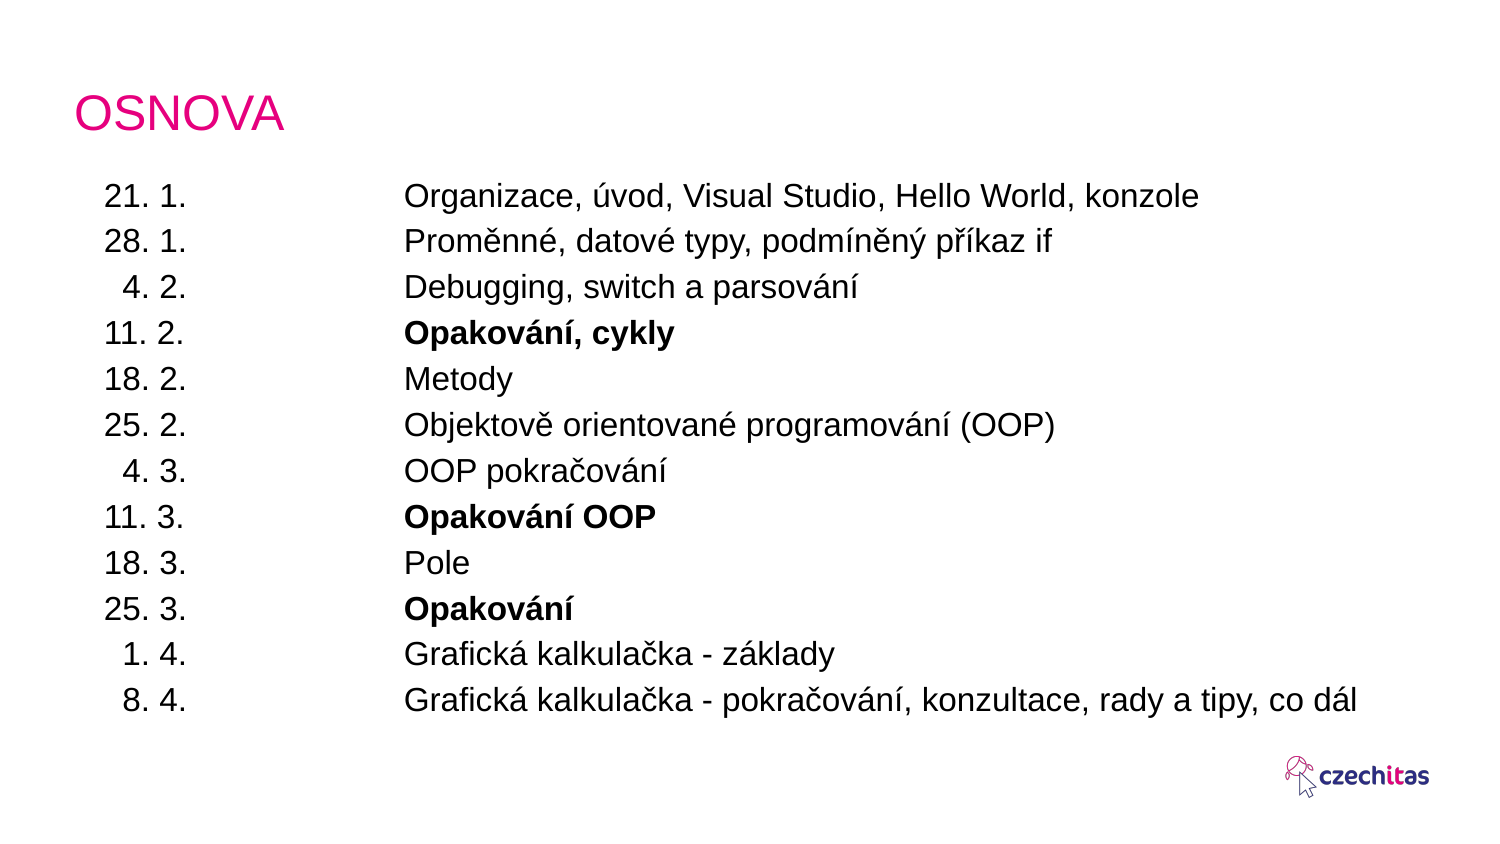

# OSNOVA
21. 1. 		Organizace, úvod, Visual Studio, Hello World, konzole
28. 1. 		Proměnné, datové typy, podmíněný příkaz if
  4. 2. 		Debugging, switch a parsování
11. 2. 		Opakování, cykly
18. 2. 		Metody
25. 2. 		Objektově orientované programování (OOP)
  4. 3.		OOP pokračování
11. 3.		Opakování OOP
18. 3.		Pole
25. 3.		Opakování
  1. 4.		Grafická kalkulačka - základy
  8. 4.		Grafická kalkulačka - pokračování, konzultace, rady a tipy, co dál